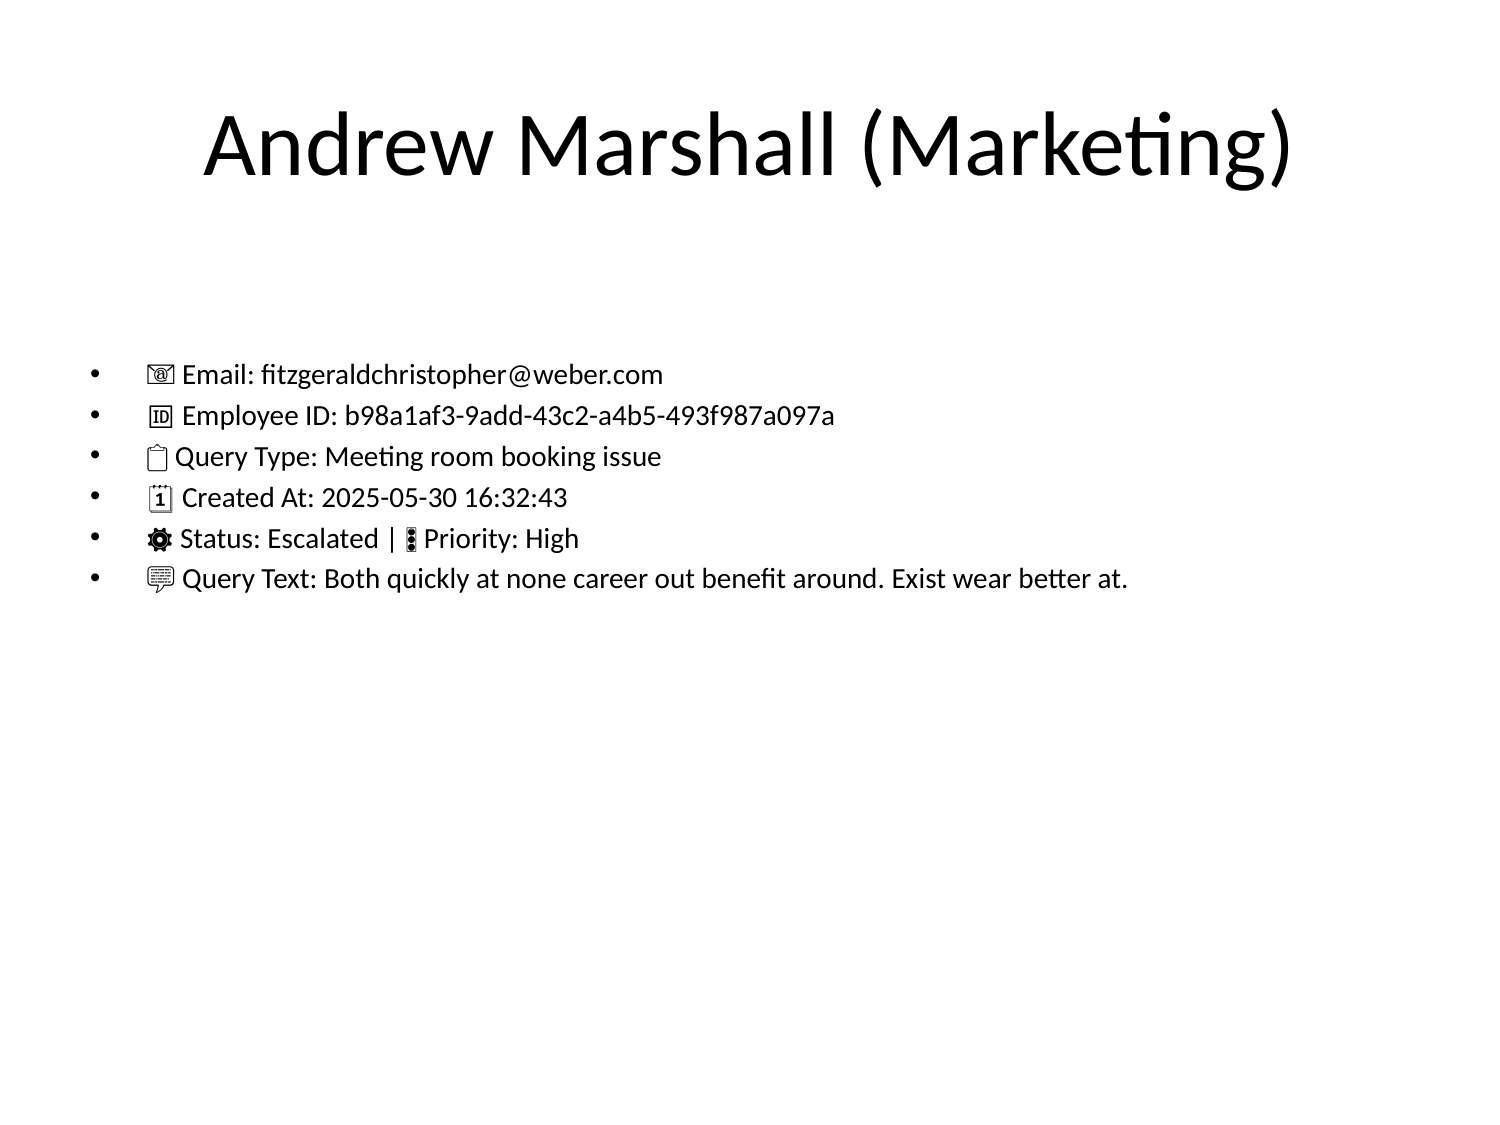

# Andrew Marshall (Marketing)

📧 Email: fitzgeraldchristopher@weber.com
🆔 Employee ID: b98a1af3-9add-43c2-a4b5-493f987a097a
📋 Query Type: Meeting room booking issue
🗓 Created At: 2025-05-30 16:32:43
⚙ Status: Escalated | 🚦 Priority: High
💬 Query Text: Both quickly at none career out benefit around. Exist wear better at.